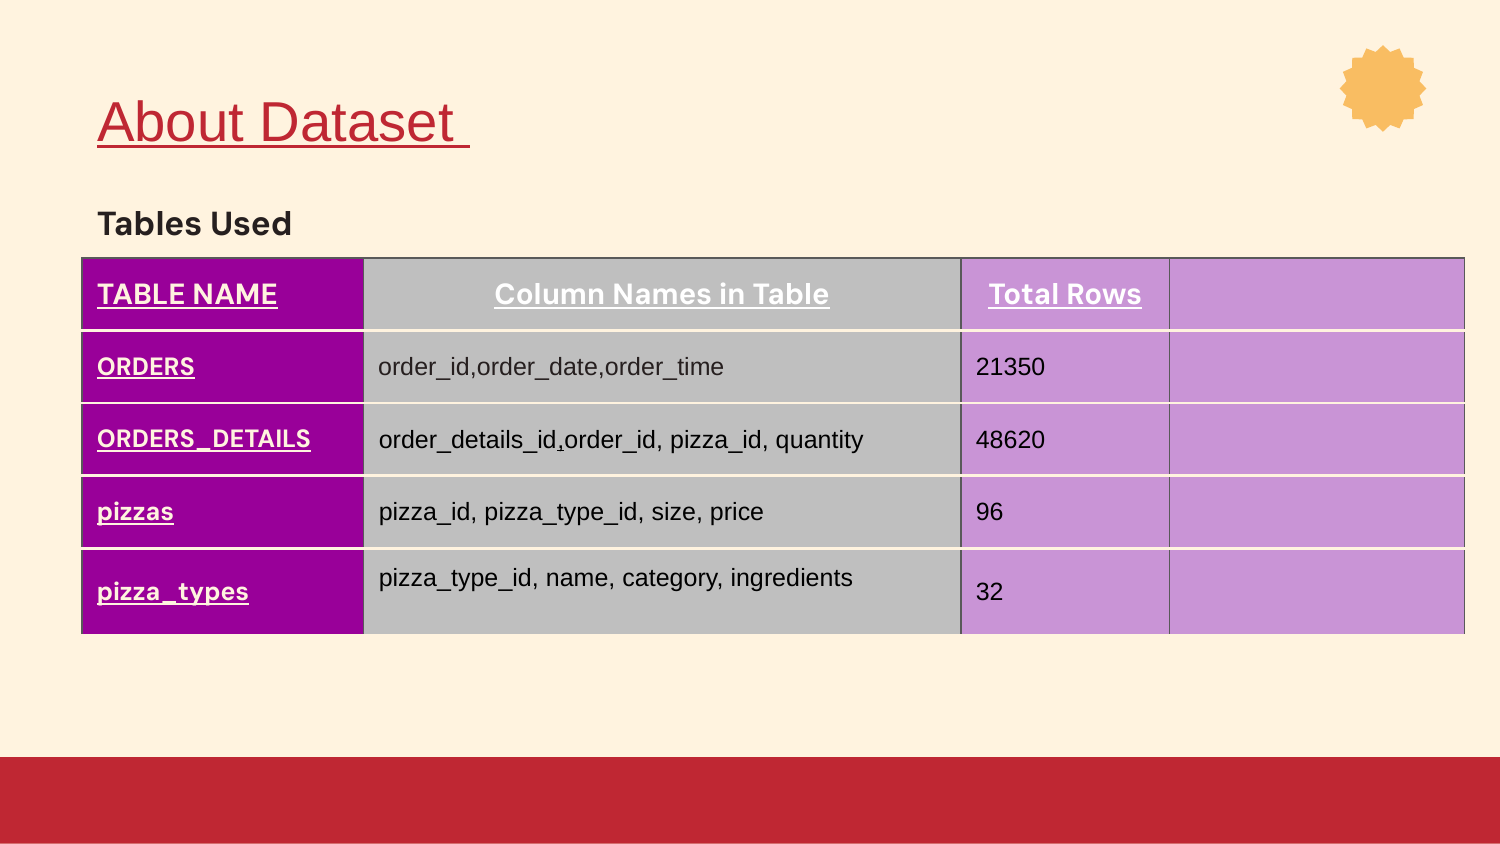

# About Dataset
Tables Used
| TABLE NAME | Column Names in Table | Total Rows |  |
| --- | --- | --- | --- |
| ORDERS | order\_id,order\_date,order\_time | 21350 |  |
| ORDERS\_DETAILS | order\_details\_id,order\_id, pizza\_id, quantity | 48620 |  |
| pizzas | pizza\_id, pizza\_type\_id, size, price | 96 |  |
| pizza\_types | pizza\_type\_id, name, category, ingredients | 32 |  |